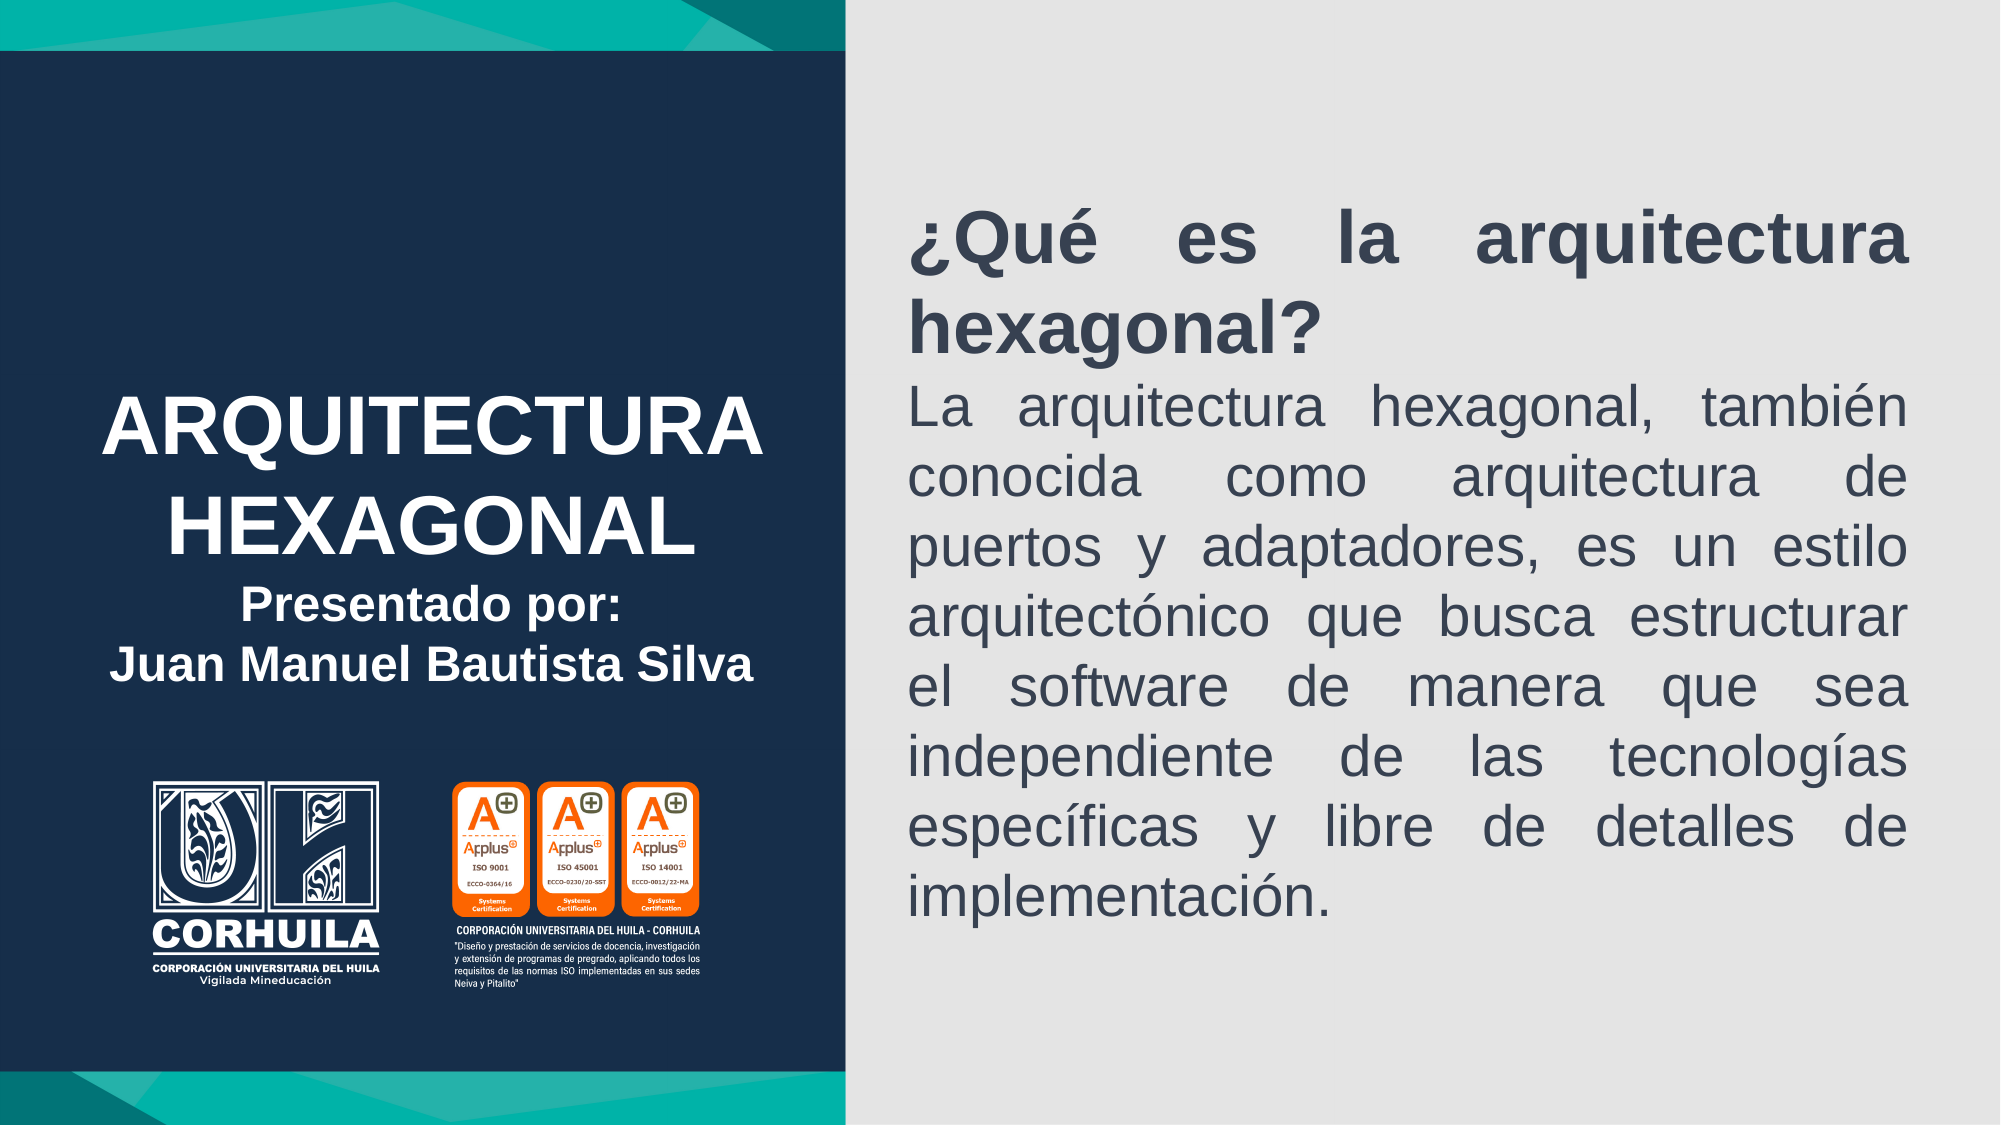

¿Qué es la arquitectura hexagonal?
La arquitectura hexagonal, también conocida como arquitectura de puertos y adaptadores, es un estilo arquitectónico que busca estructurar el software de manera que sea independiente de las tecnologías específicas y libre de detalles de implementación.
ARQUITECTURA HEXAGONAL
Presentado por:
Juan Manuel Bautista Silva